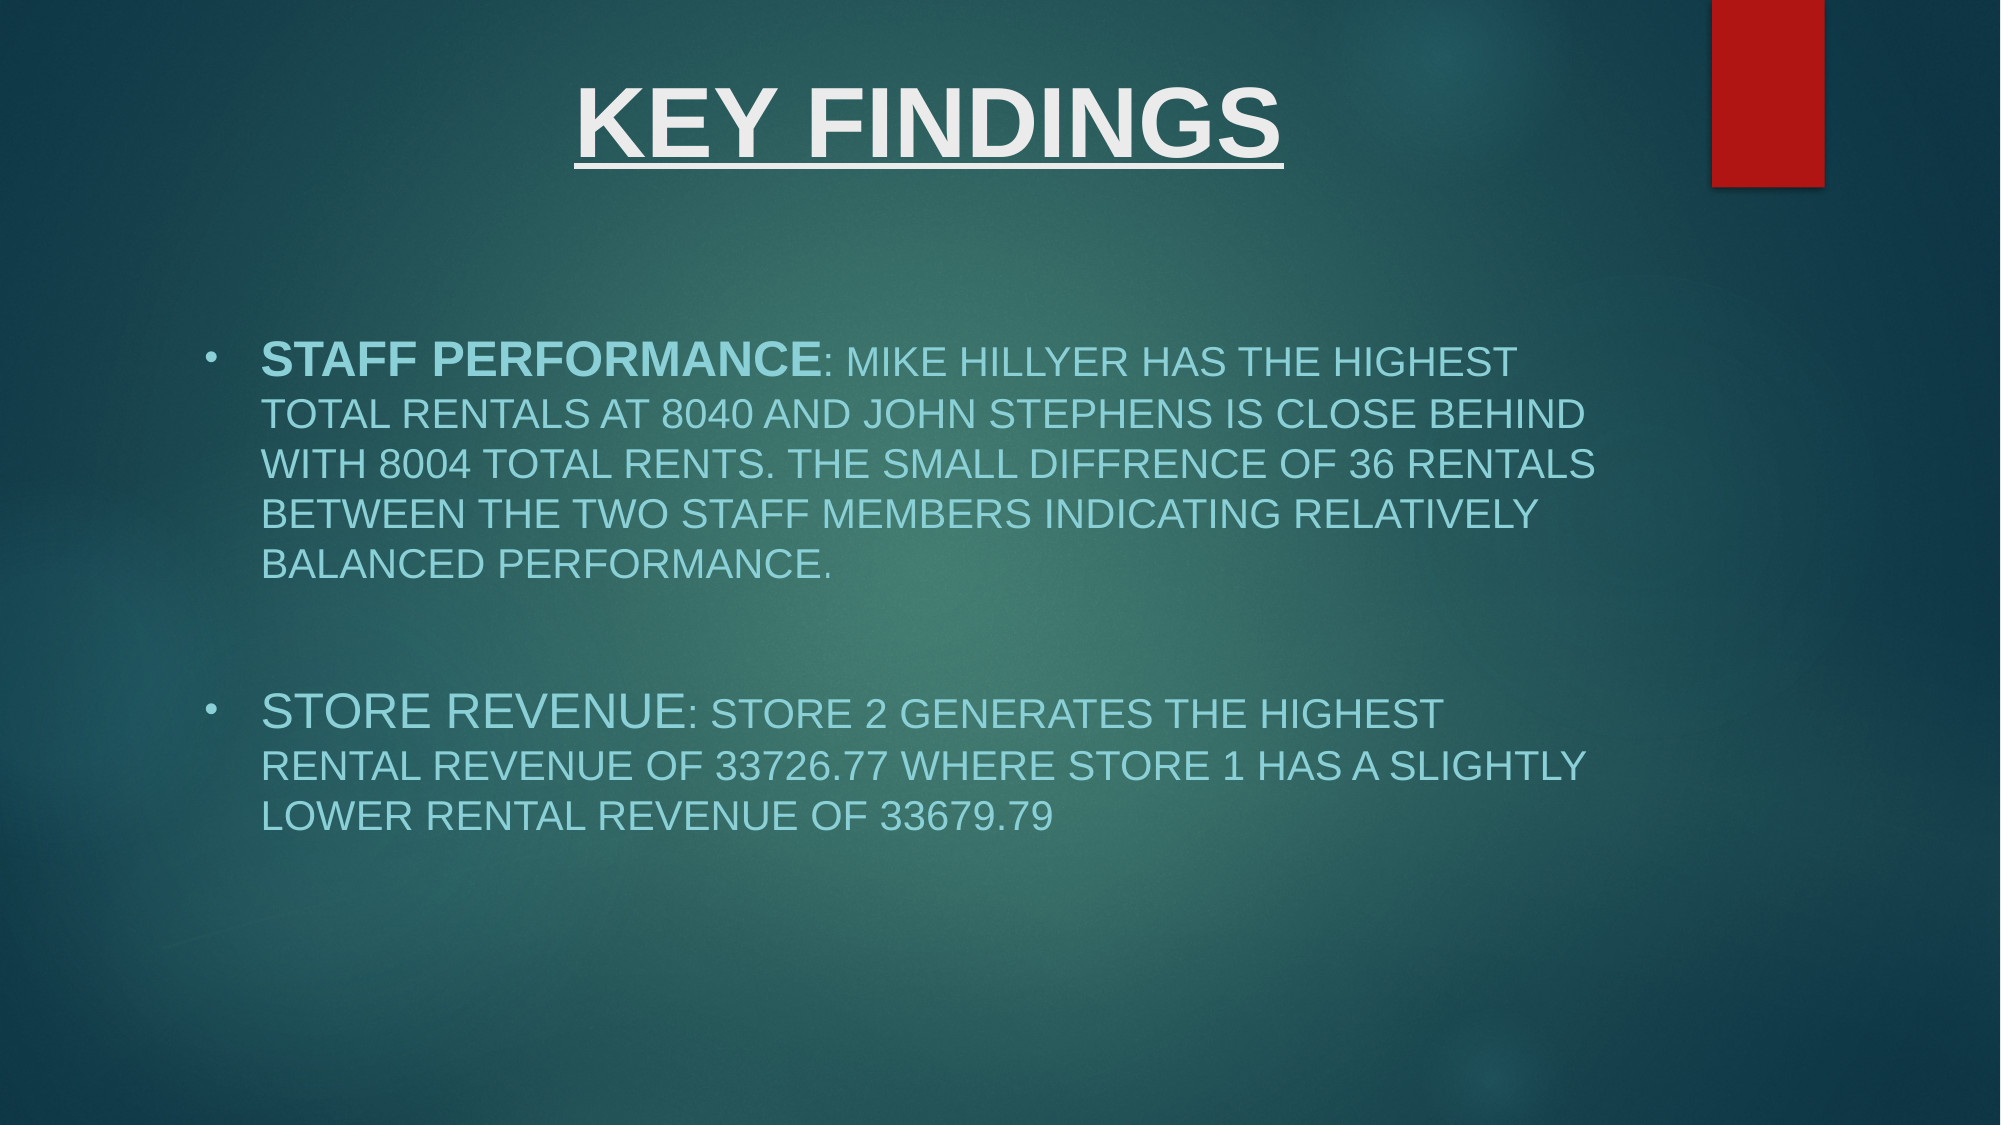

# KEY FINDINGS
STAFF PERFORMANCE: MIKE HILLYER HAS THE HIGHEST TOTAL RENTALS AT 8040 AND JOHN STEPHENS IS CLOSE BEHIND WITH 8004 TOTAL RENTS. THE SMALL DIFFRENCE OF 36 RENTALS BETWEEN THE TWO STAFF MEMBERS INDICATING RELATIVELY BALANCED PERFORMANCE.

STORE REVENUE: STORE 2 GENERATES THE HIGHEST  RENTAL REVENUE OF 33726.77 WHERE STORE 1 HAS A SLIGHTLY LOWER RENTAL REVENUE OF 33679.79